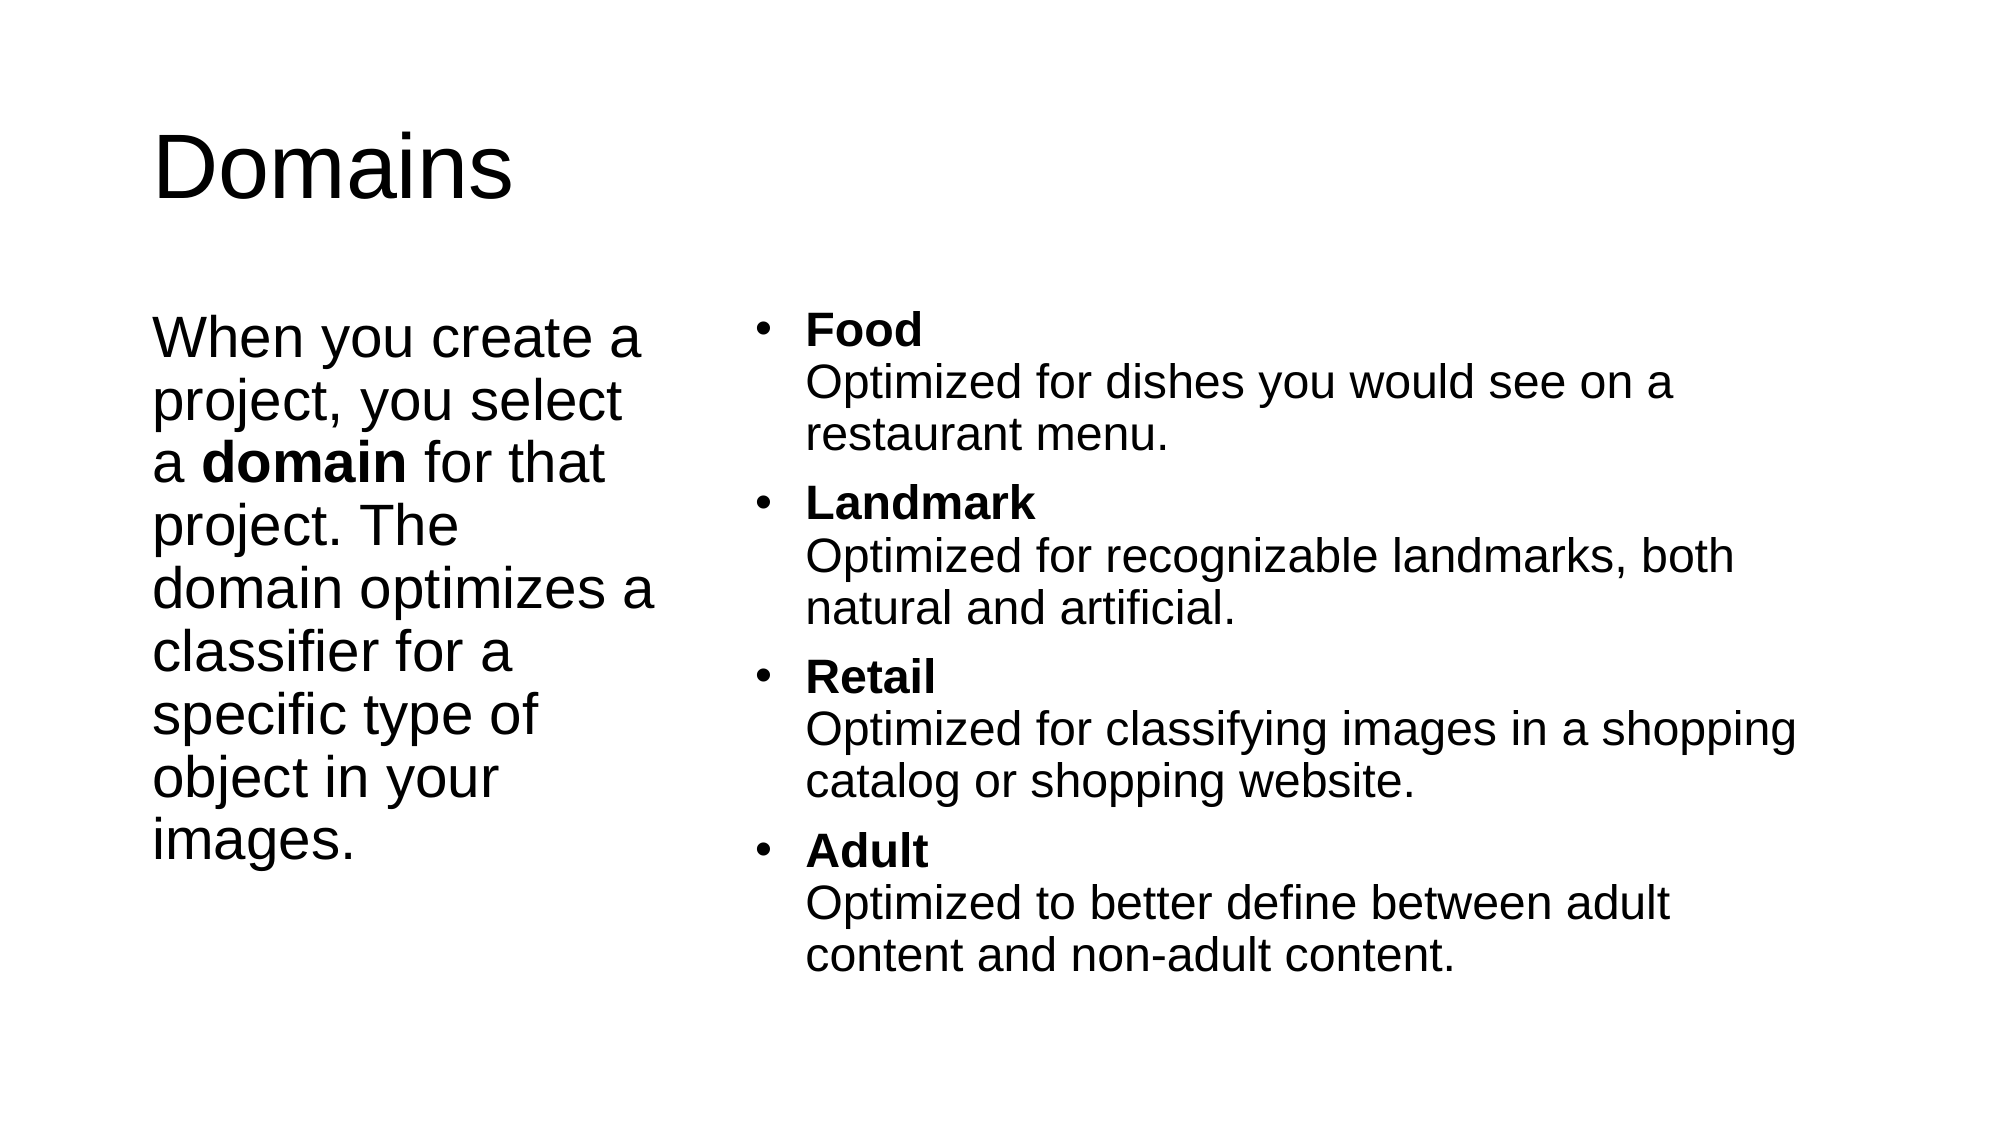

# Domains
Food
Optimized for dishes you would see on a restaurant menu.
Landmark
Optimized for recognizable landmarks, both natural and artificial.
Retail
Optimized for classifying images in a shopping catalog or shopping website.
Adult
Optimized to better define between adult content and non-adult content.
When you create a project, you select a domain for that project. The domain optimizes a classifier for a specific type of object in your images.